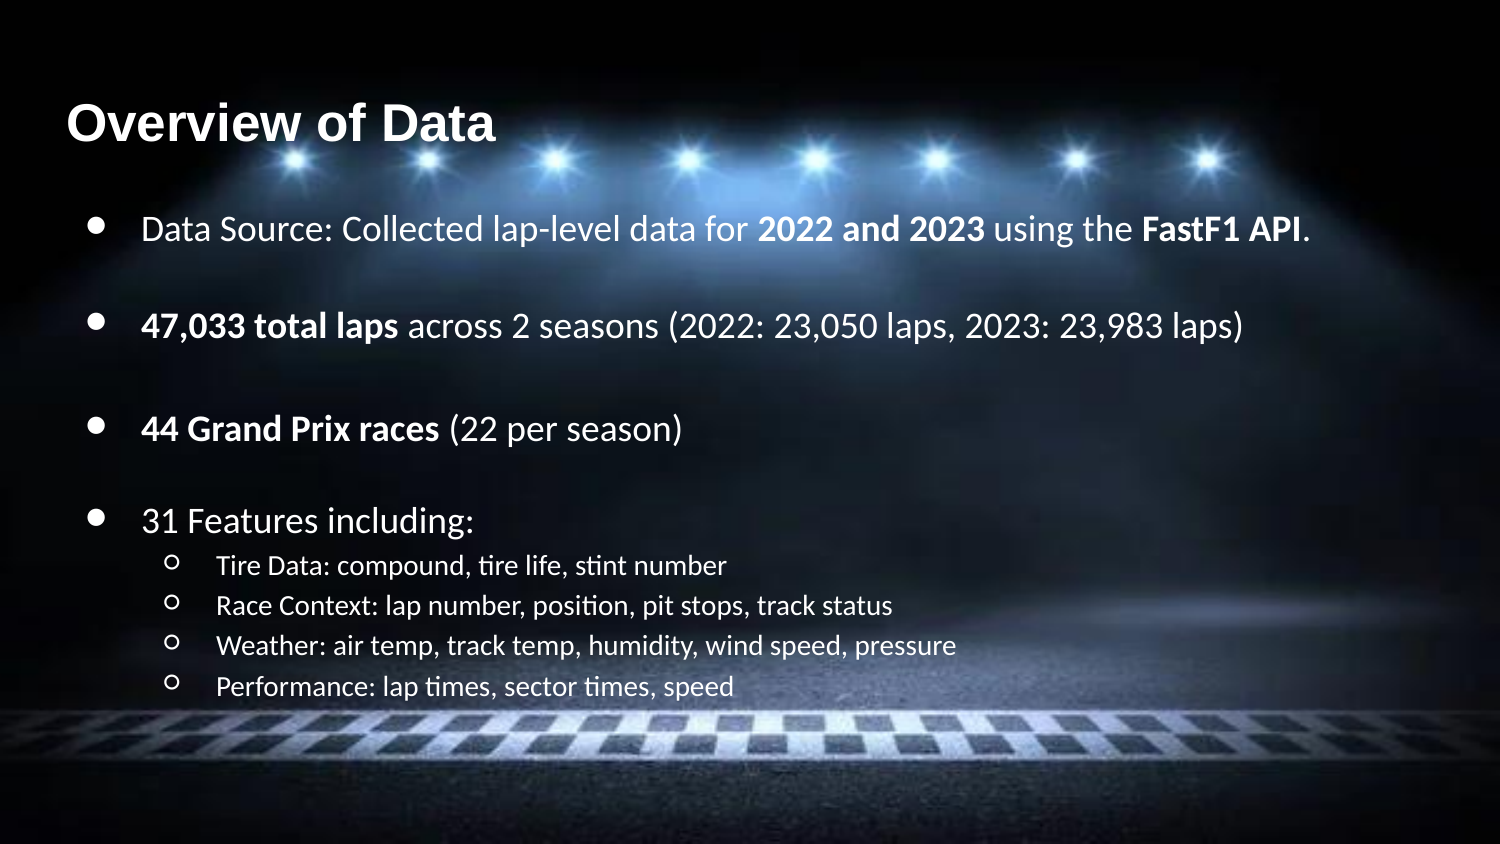

# Overview of Data
Data Source: Collected lap-level data for 2022 and 2023 using the FastF1 API.

47,033 total laps across 2 seasons (2022: 23,050 laps, 2023: 23,983 laps)

44 Grand Prix races (22 per season)

31 Features including:
Tire Data: compound, tire life, stint number
Race Context: lap number, position, pit stops, track status
Weather: air temp, track temp, humidity, wind speed, pressure
Performance: lap times, sector times, speed